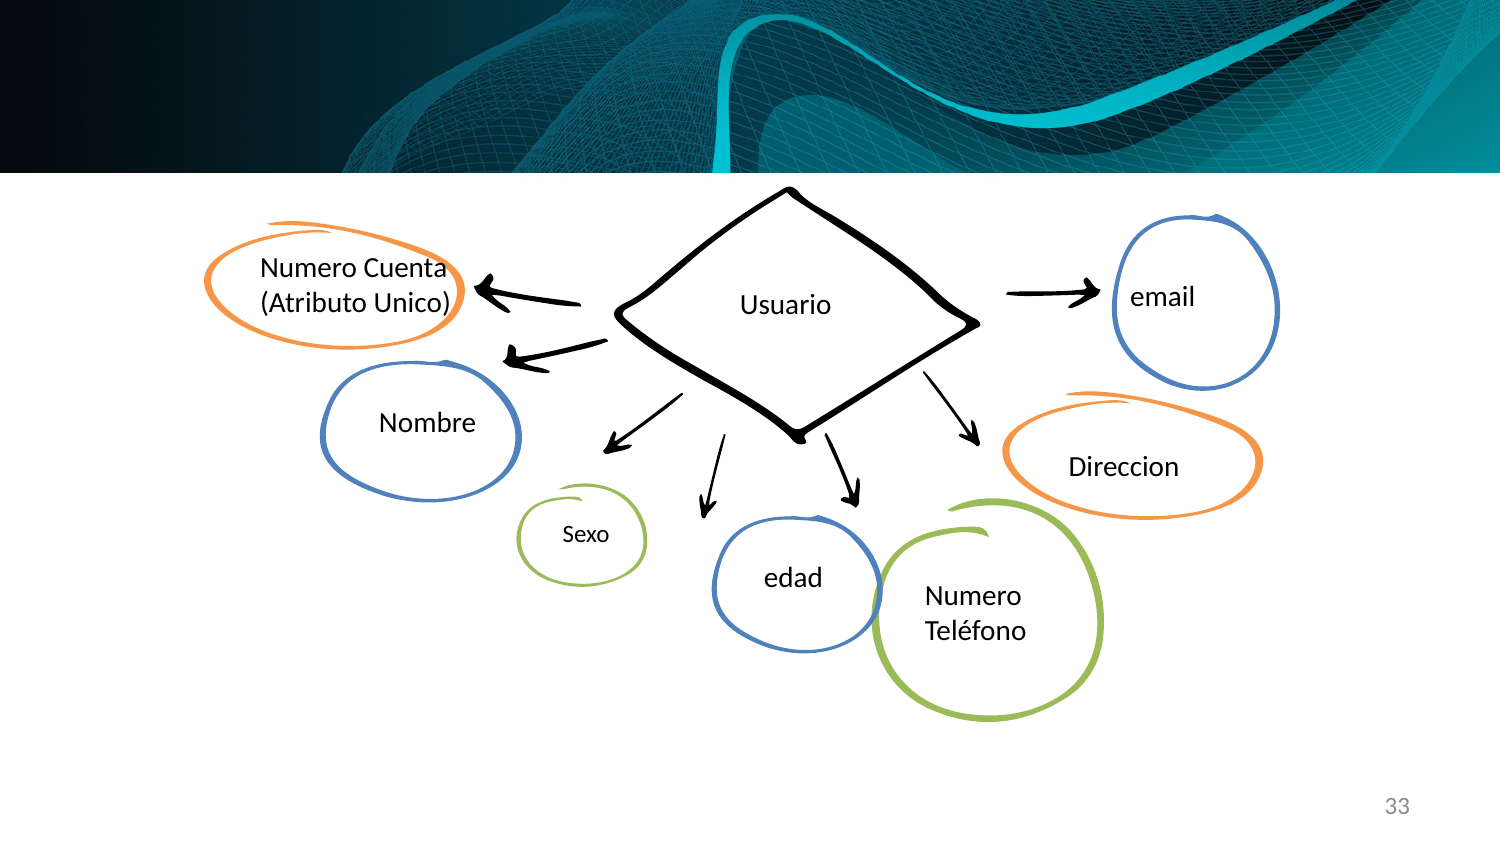

Usuario

Numero Cuenta
(Atributo Unico)

email

Nombre

Direccion

edad

Sexo

Numero
Teléfono
33